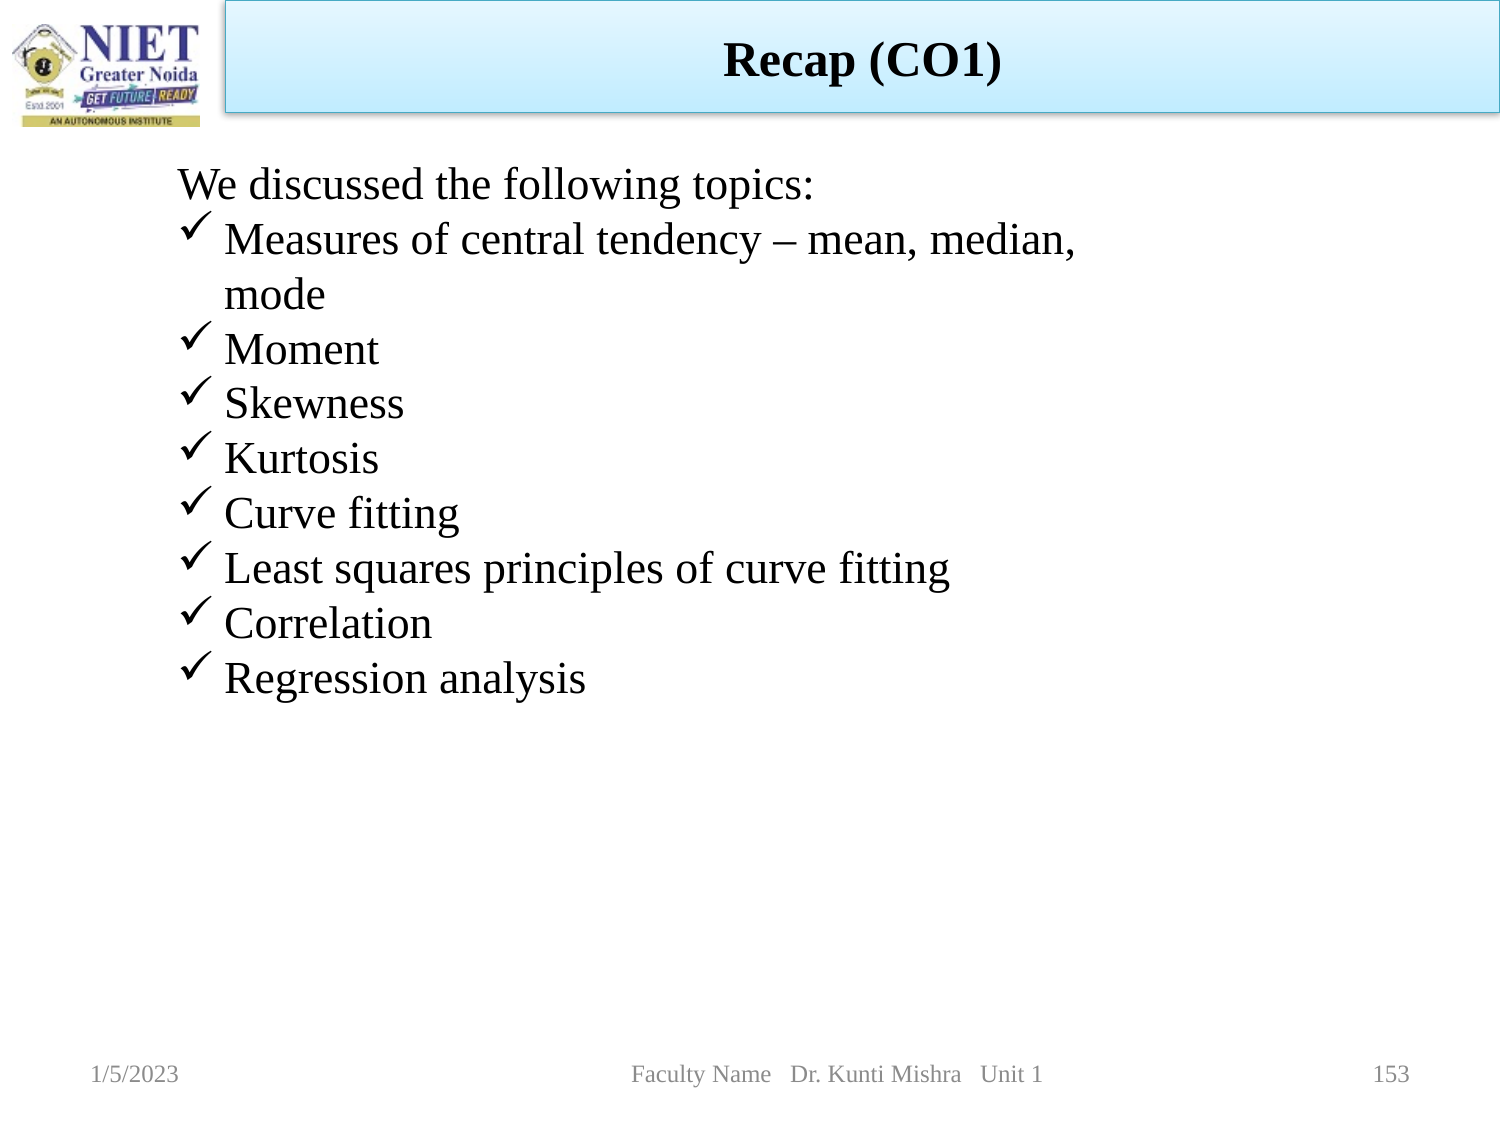

Recap (CO1)
We discussed the following topics:
Measures of central tendency – mean, median, mode
Moment
Skewness
Kurtosis
Curve fitting
Least squares principles of curve fitting
Correlation
Regression analysis
1/5/2023
Faculty Name   Dr. Kunti Mishra   Unit 1
153